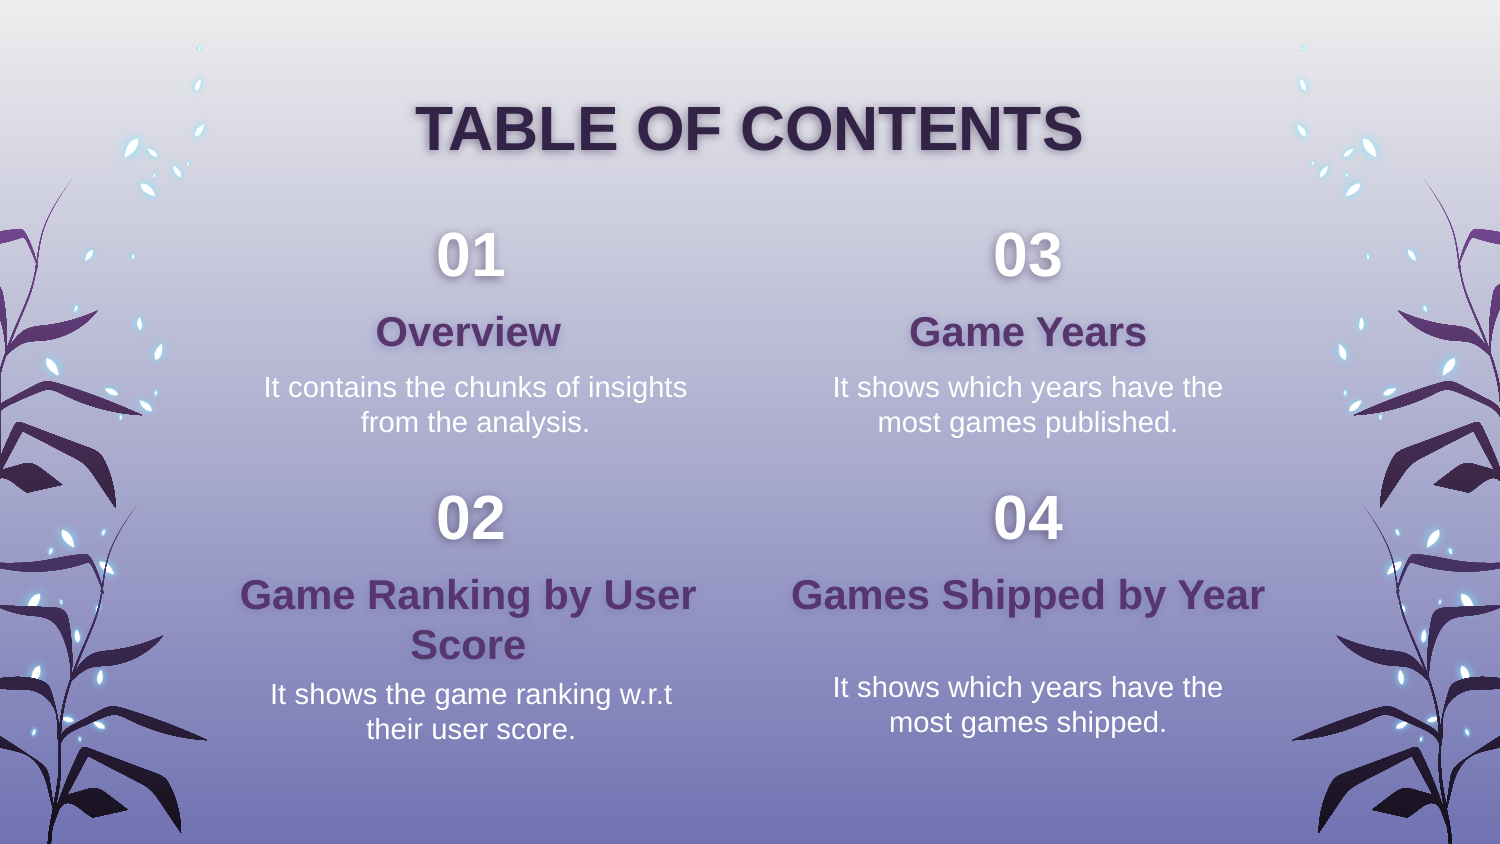

# TABLE OF CONTENTS
01
03
Game Years
Overview
It contains the chunks of insights from the analysis.
It shows which years have the most games published.
02
04
Game Ranking by User Score
Games Shipped by Year
It shows which years have the most games shipped.
It shows the game ranking w.r.t their user score.